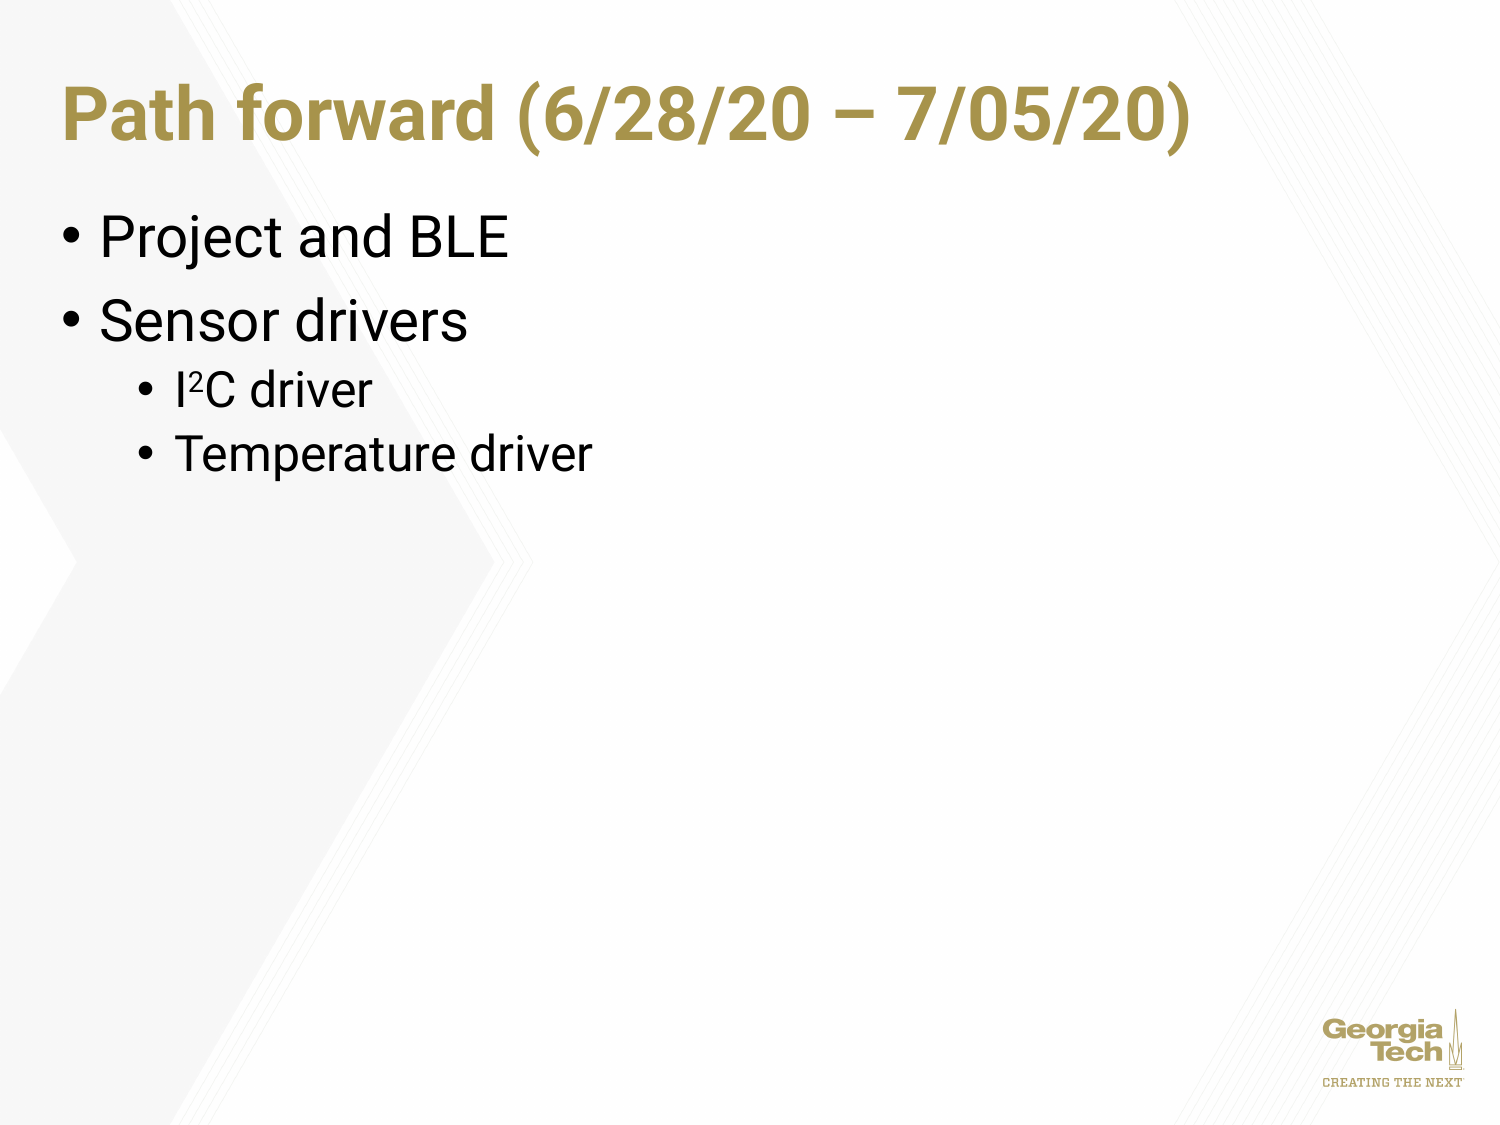

# Path forward (6/28/20 – 7/05/20)
Project and BLE
Sensor drivers
I2C driver
Temperature driver